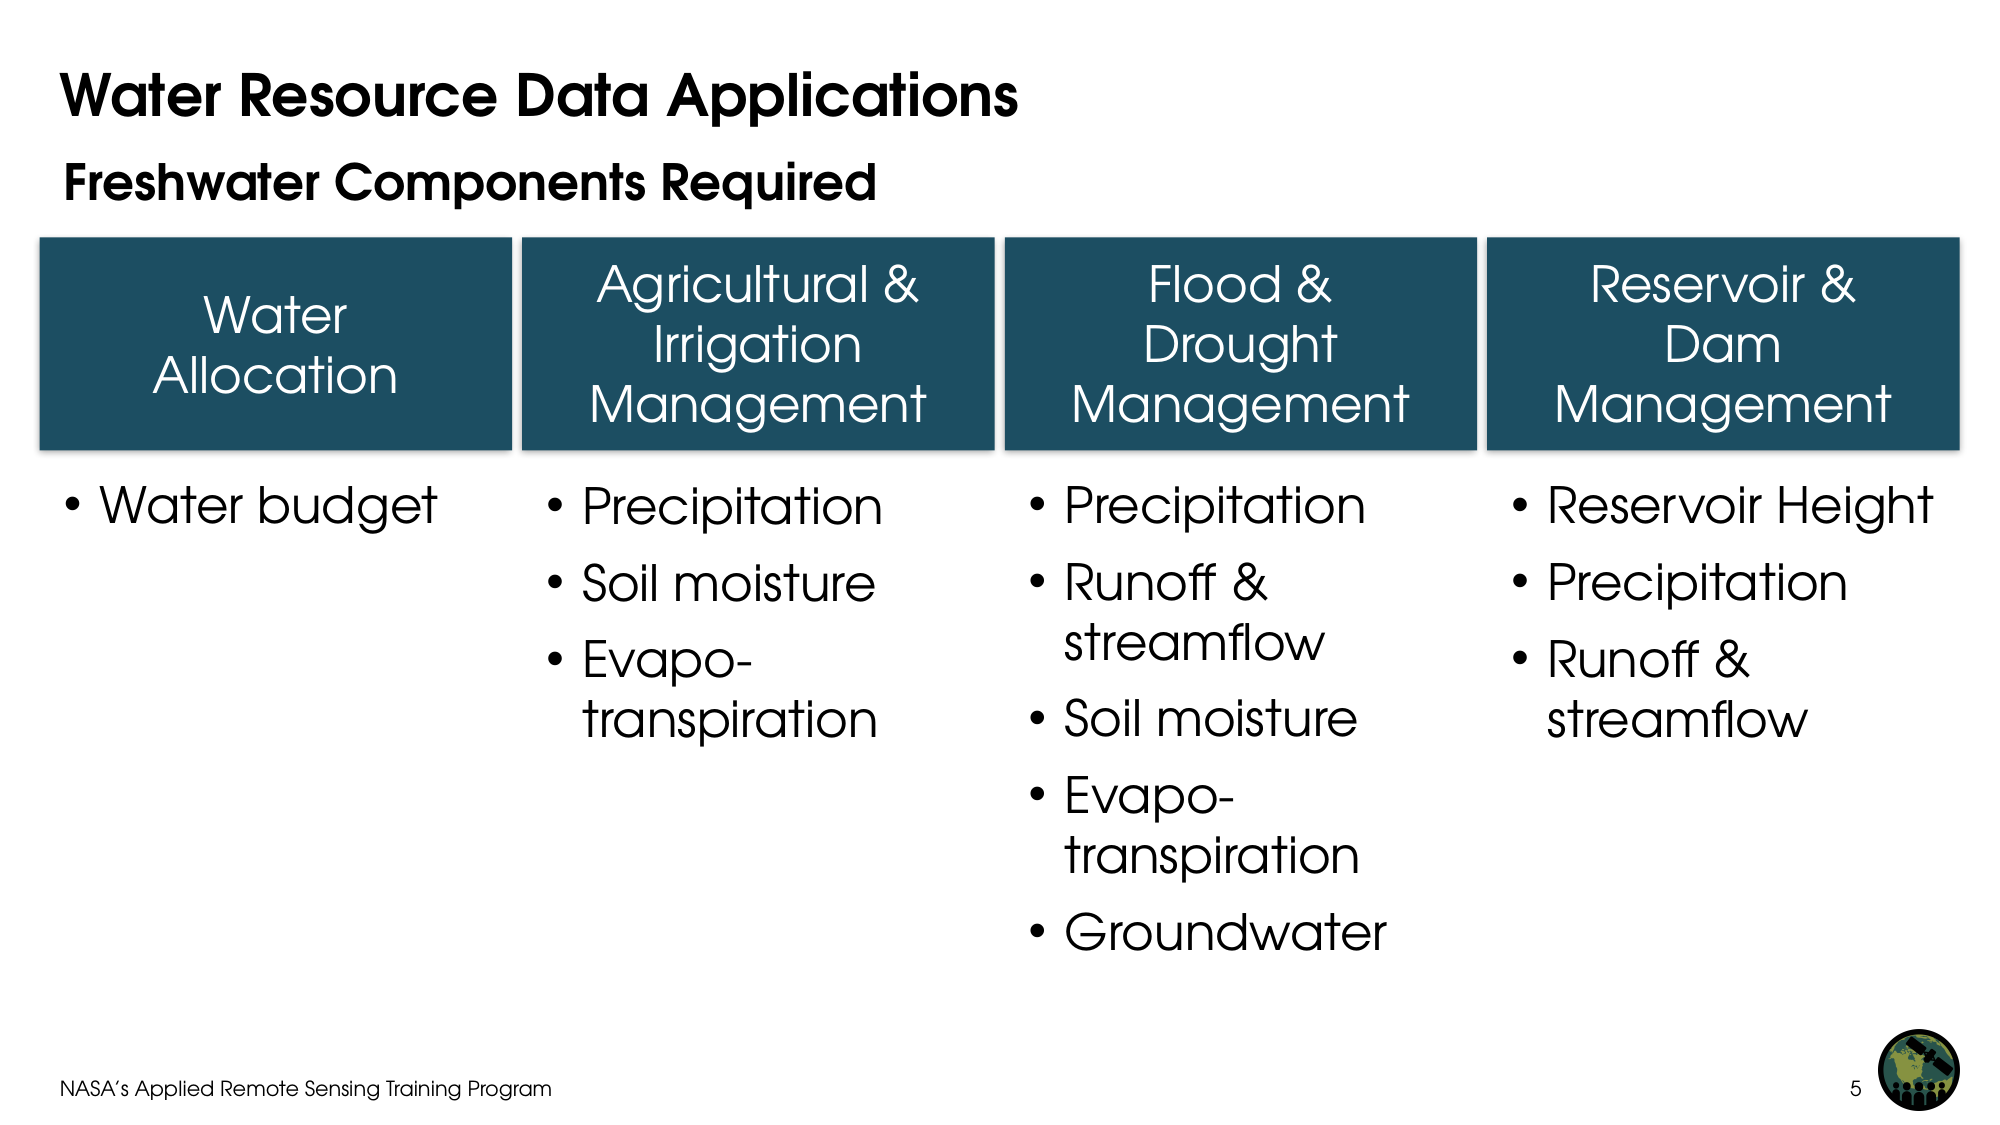

# Water Resource Data Applications
Freshwater Components Required

Water Allocation

Agricultural & Irrigation Management

Flood & Drought Management

Reservoir & Dam Management
Water budget
Precipitation
Runoff & streamflow
Soil moisture
Evapo-transpiration
Groundwater
Reservoir Height
Precipitation
Runoff & streamflow
Precipitation
Soil moisture
Evapo-transpiration